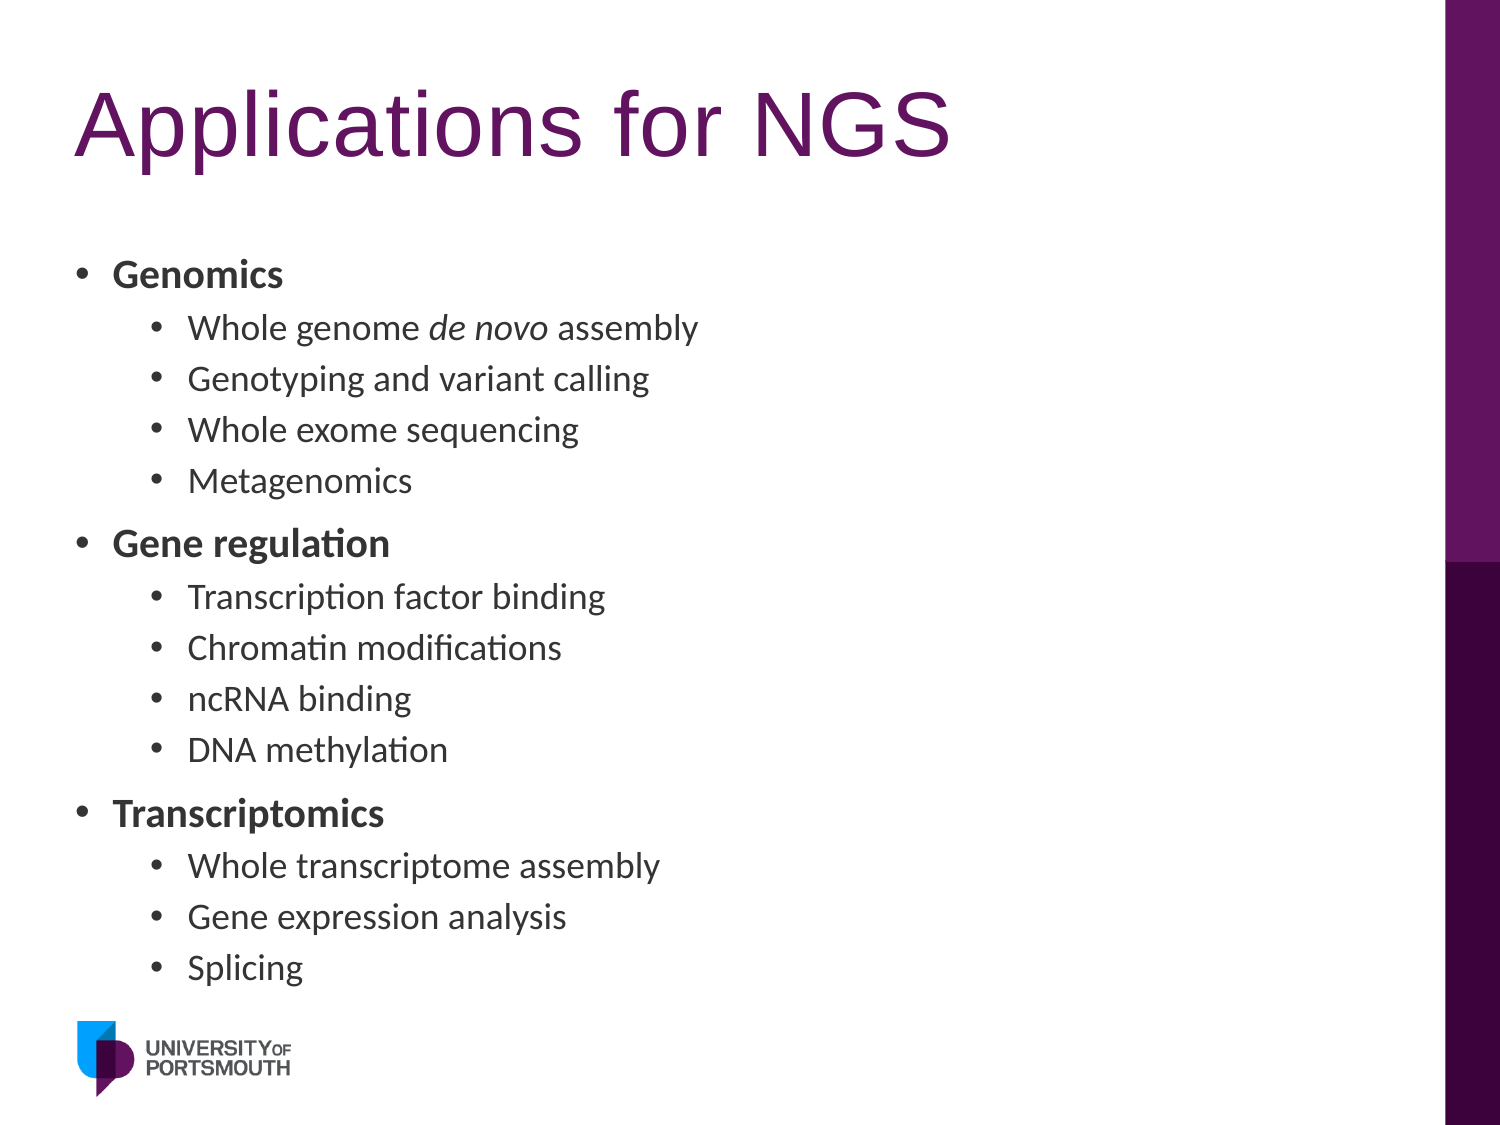

# Applications for NGS
Genomics
Whole genome de novo assembly
Genotyping and variant calling
Whole exome sequencing
Metagenomics
Gene regulation
Transcription factor binding
Chromatin modifications
ncRNA binding
DNA methylation
Transcriptomics
Whole transcriptome assembly
Gene expression analysis
Splicing